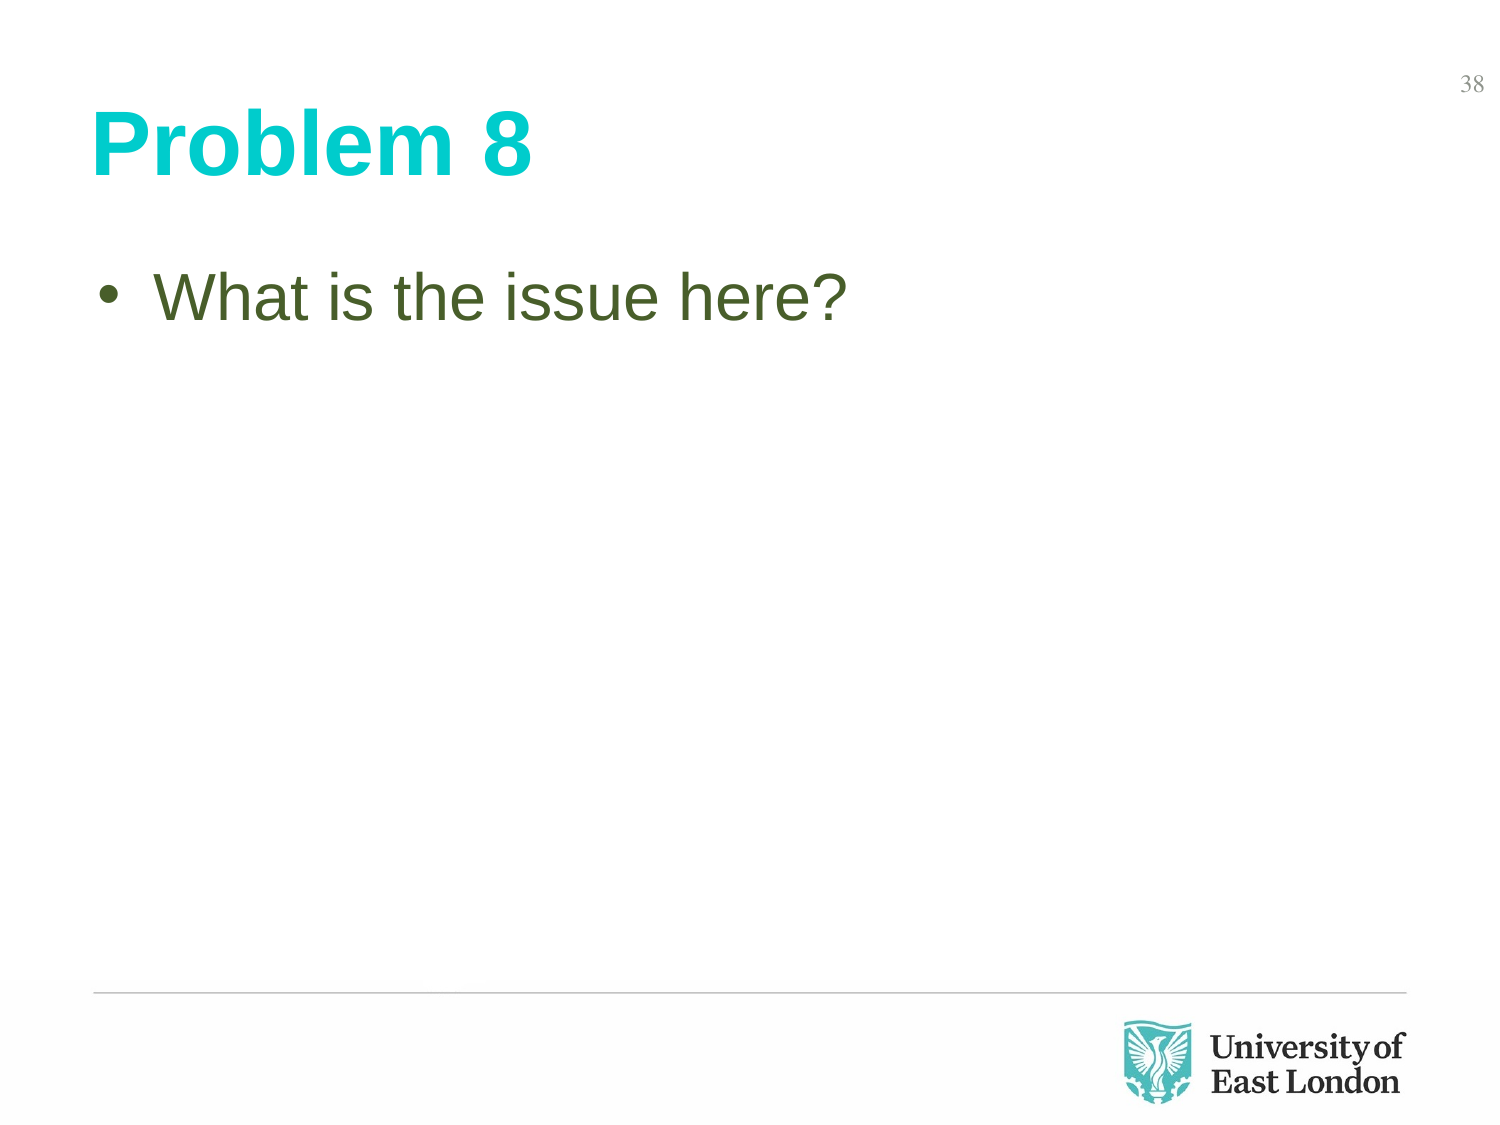

# Problem 8
38
What is the issue here?